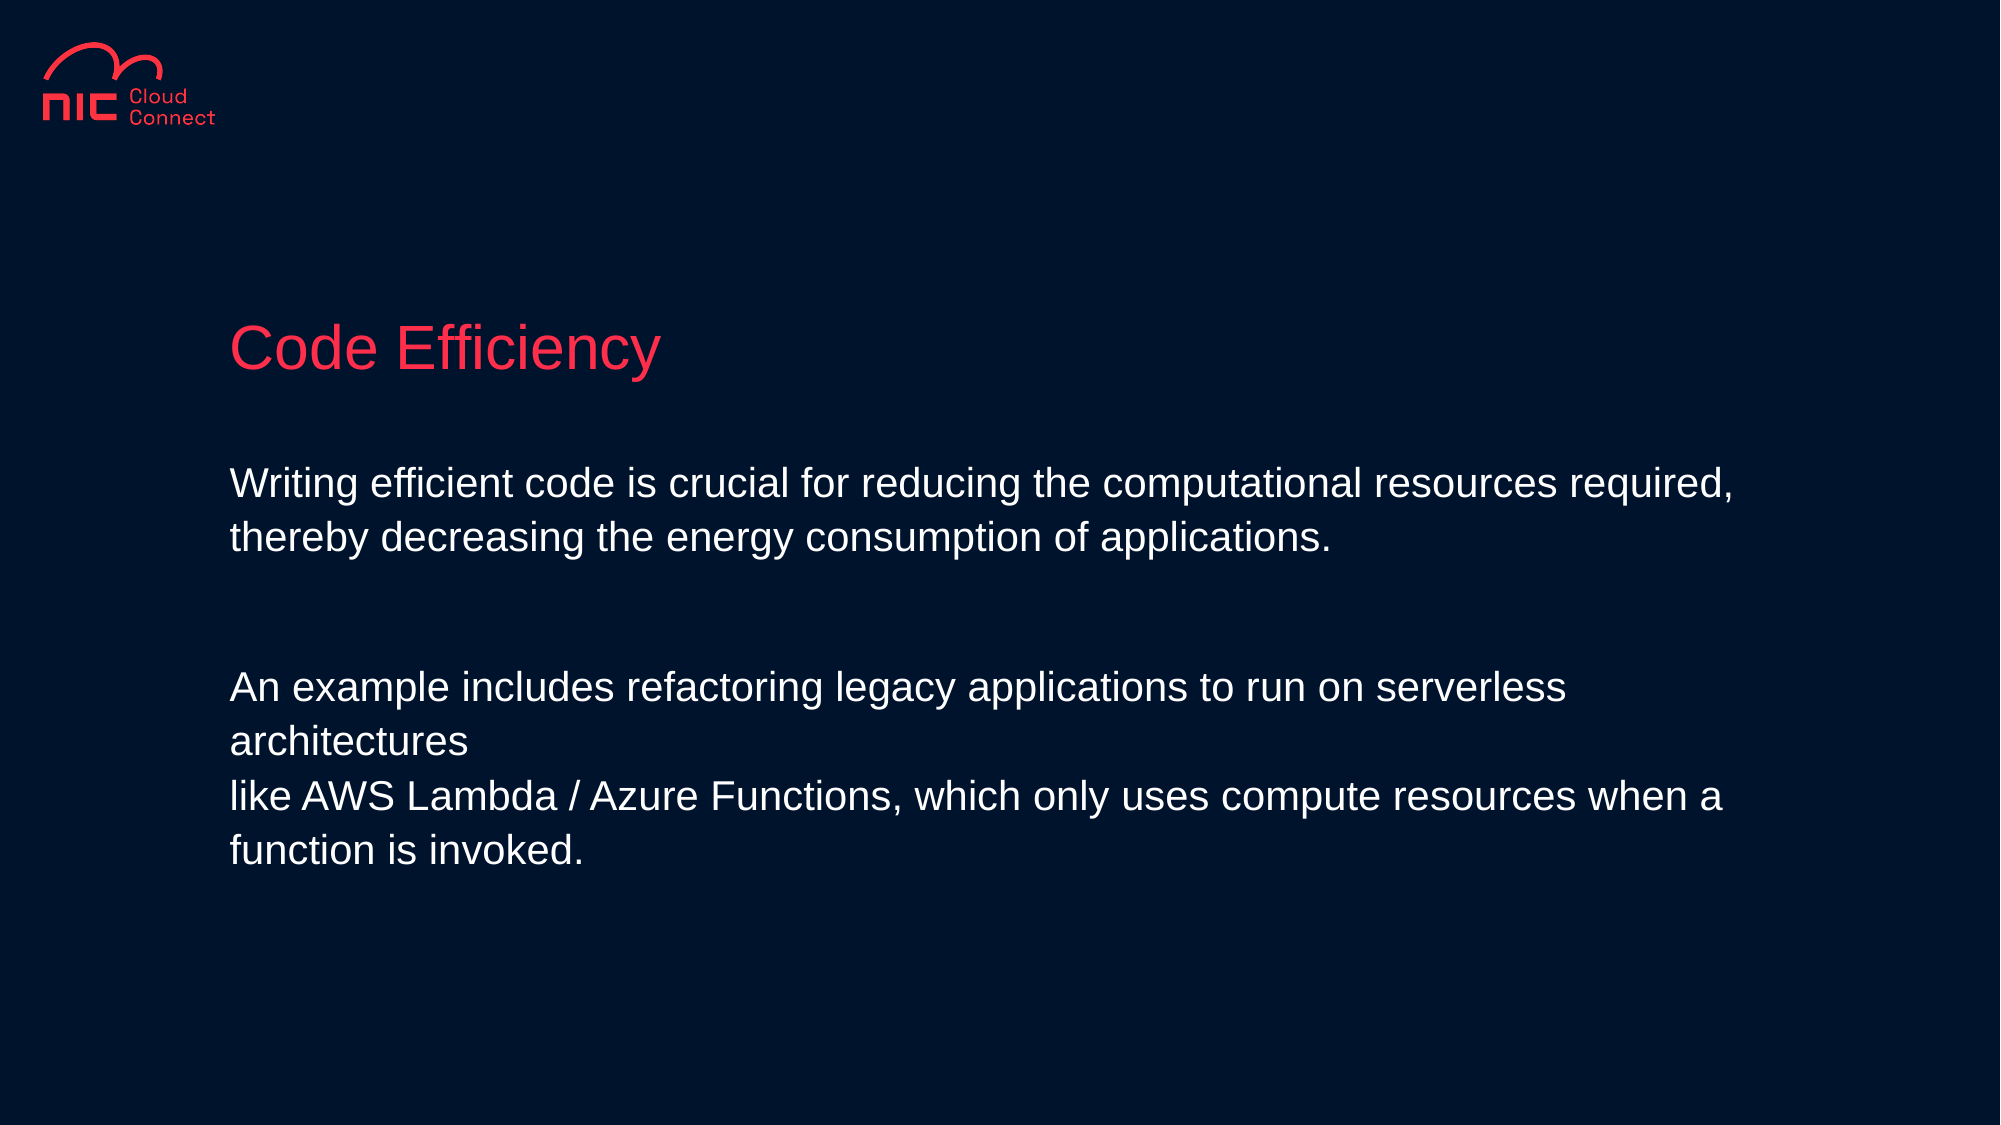

# Code Efficiency
Writing efficient code is crucial for reducing the computational resources required,
thereby decreasing the energy consumption of applications.

An example includes refactoring legacy applications to run on serverless architectures
like AWS Lambda / Azure Functions, which only uses compute resources when a
function is invoked.